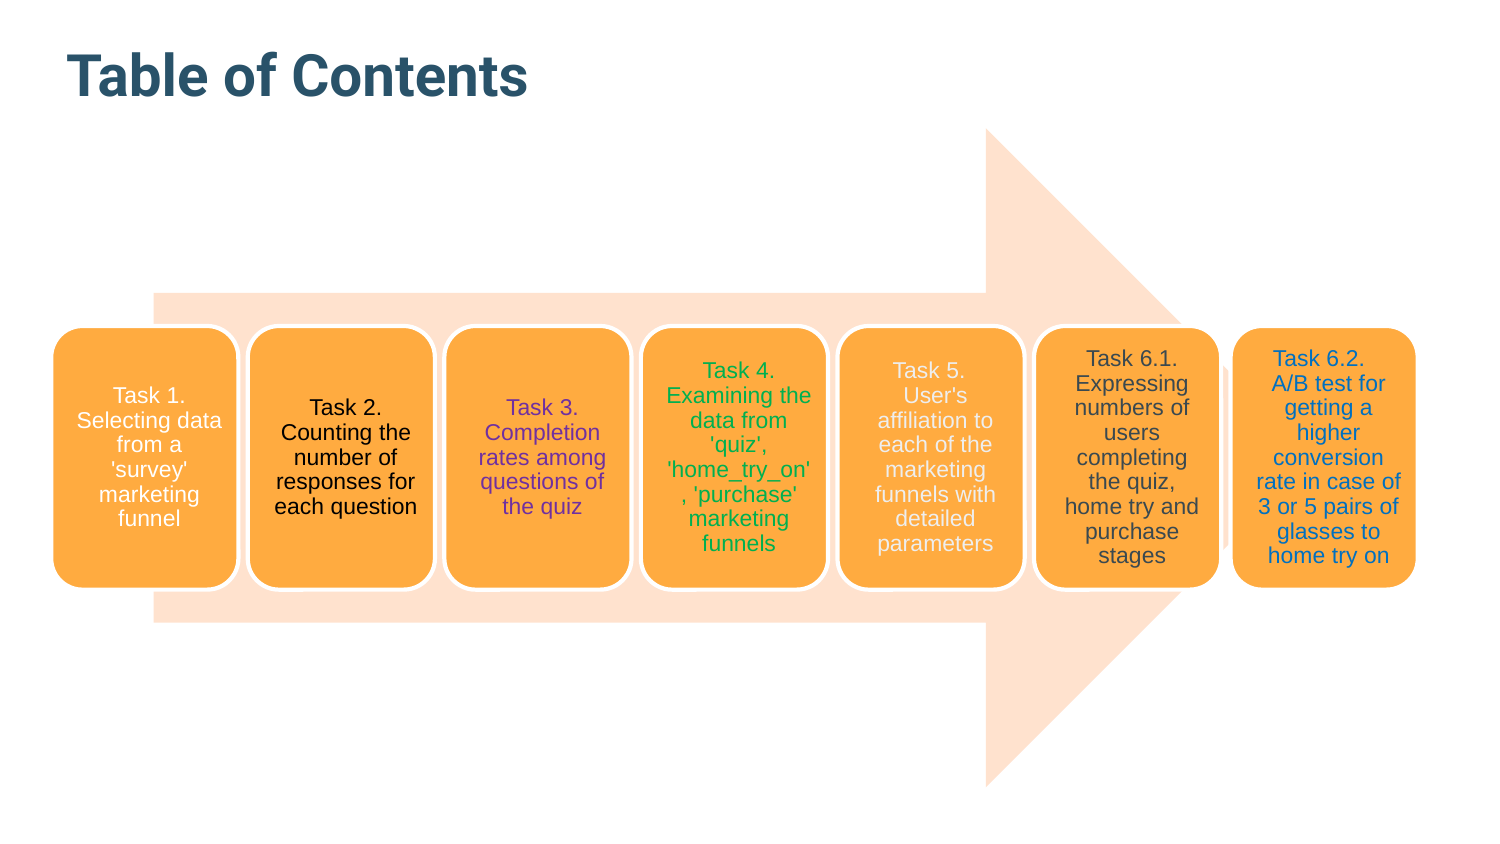

# Table of Contents
Task 1. Selecting data from a 'survey' marketing funnel
Task 2. Counting the number of responses for each question
Task 3. Completion rates among questions of the quiz
Task 4. Examining the data from 'quiz', 'home_try_on', 'purchase' marketing funnels
Task 5.   User's affiliation to each of the marketing funnels with detailed parameters
Task 6.1. Expressing numbers of users completing the quiz, home try and purchase stages
Task 6.2.    A/B test for getting a higher conversion rate in case of 3 or 5 pairs of glasses to home try on